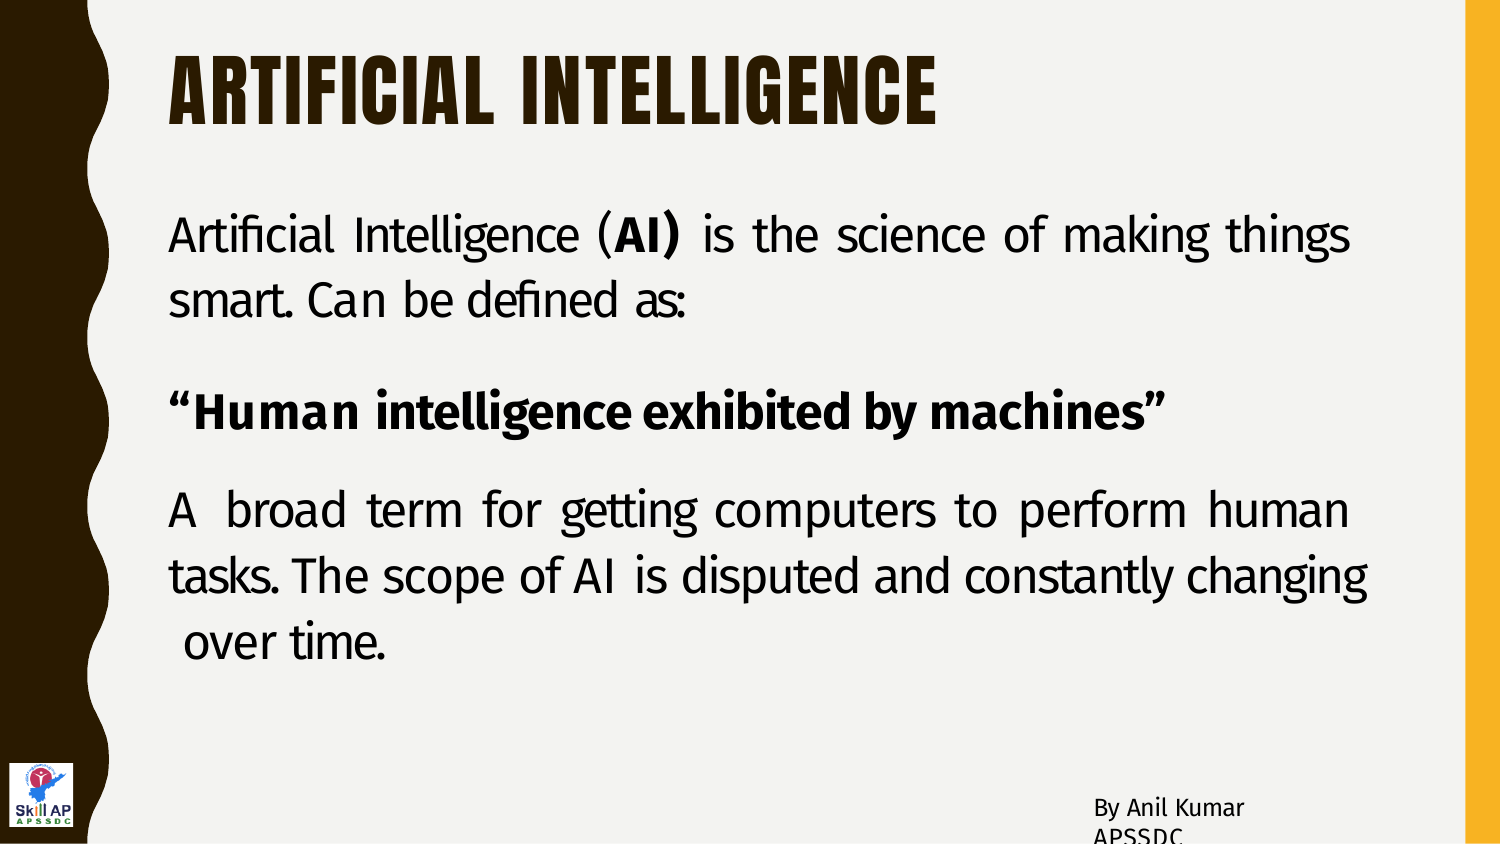

# ARTIFICIAL INTELLIGENCE
Artificial Intelligence (AI) is the science of making things  smart. Can be defined as:
“Human intelligence exhibited by machines”
A broad term for getting computers to perform human  tasks. The scope of AI is disputed and constantly changing  over time.

By Anil Kumar APSSDC
19